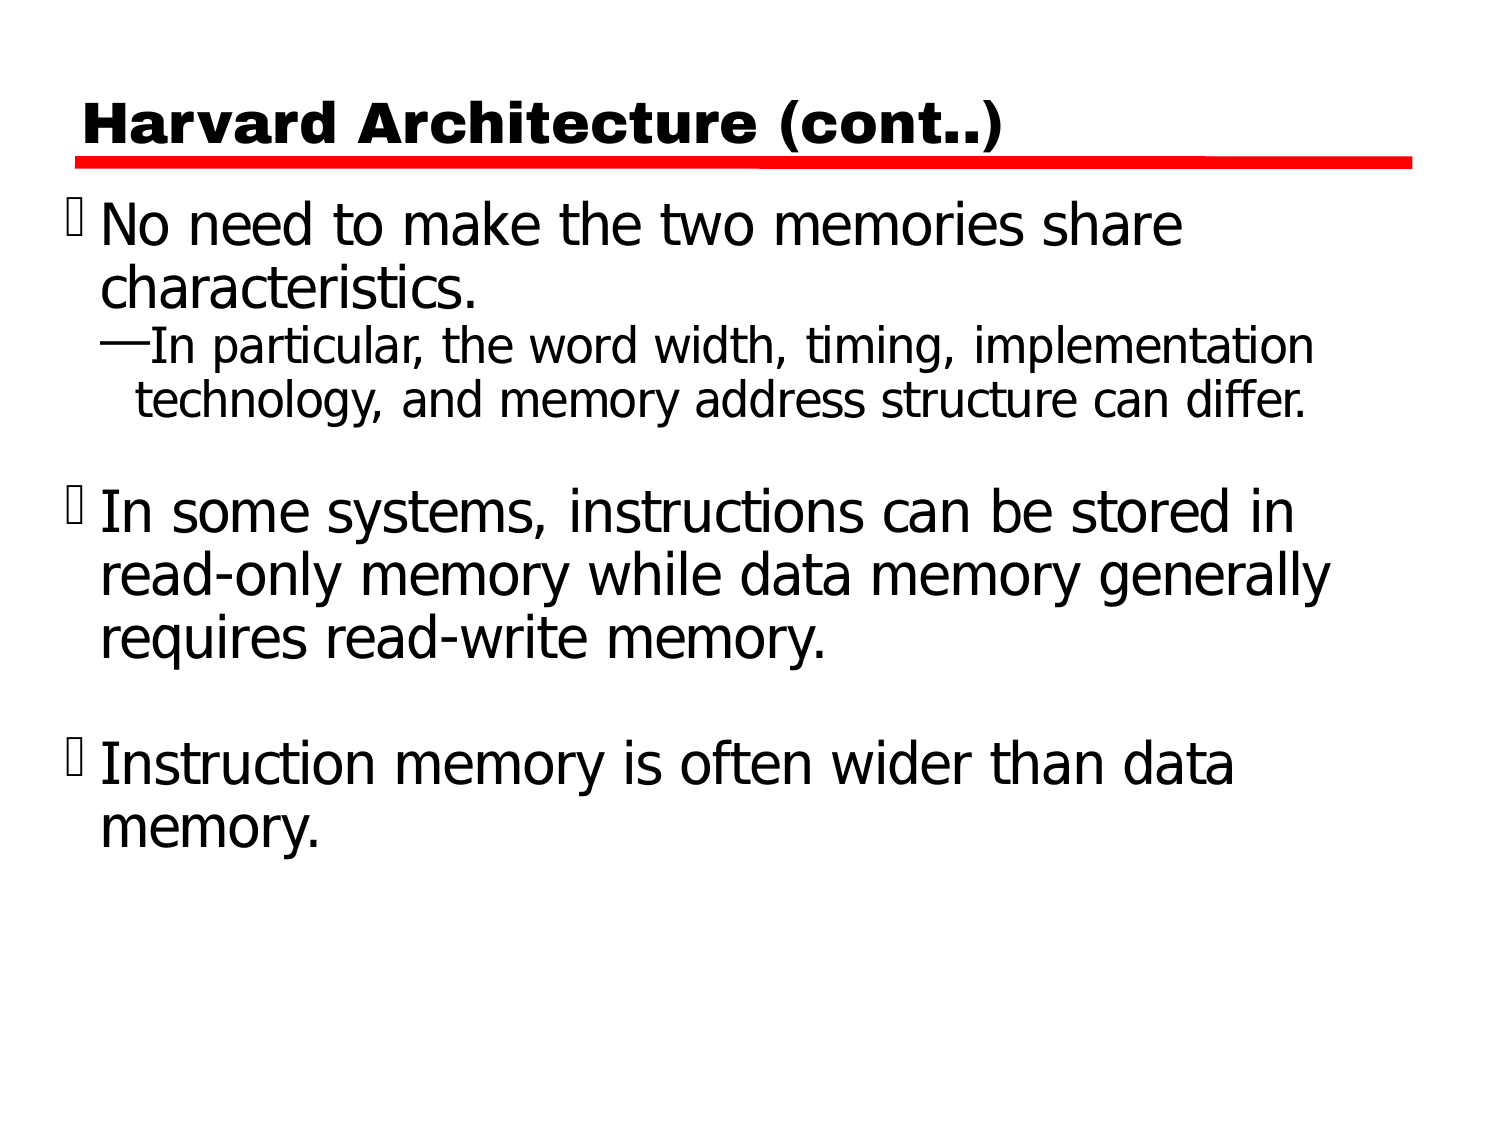

Harvard Architecture (cont..)
No need to make the two memories share characteristics.
In particular, the word width, timing, implementation technology, and memory address structure can differ.

In some systems, instructions can be stored in read-only memory while data memory generally requires read-write memory.

Instruction memory is often wider than data memory.